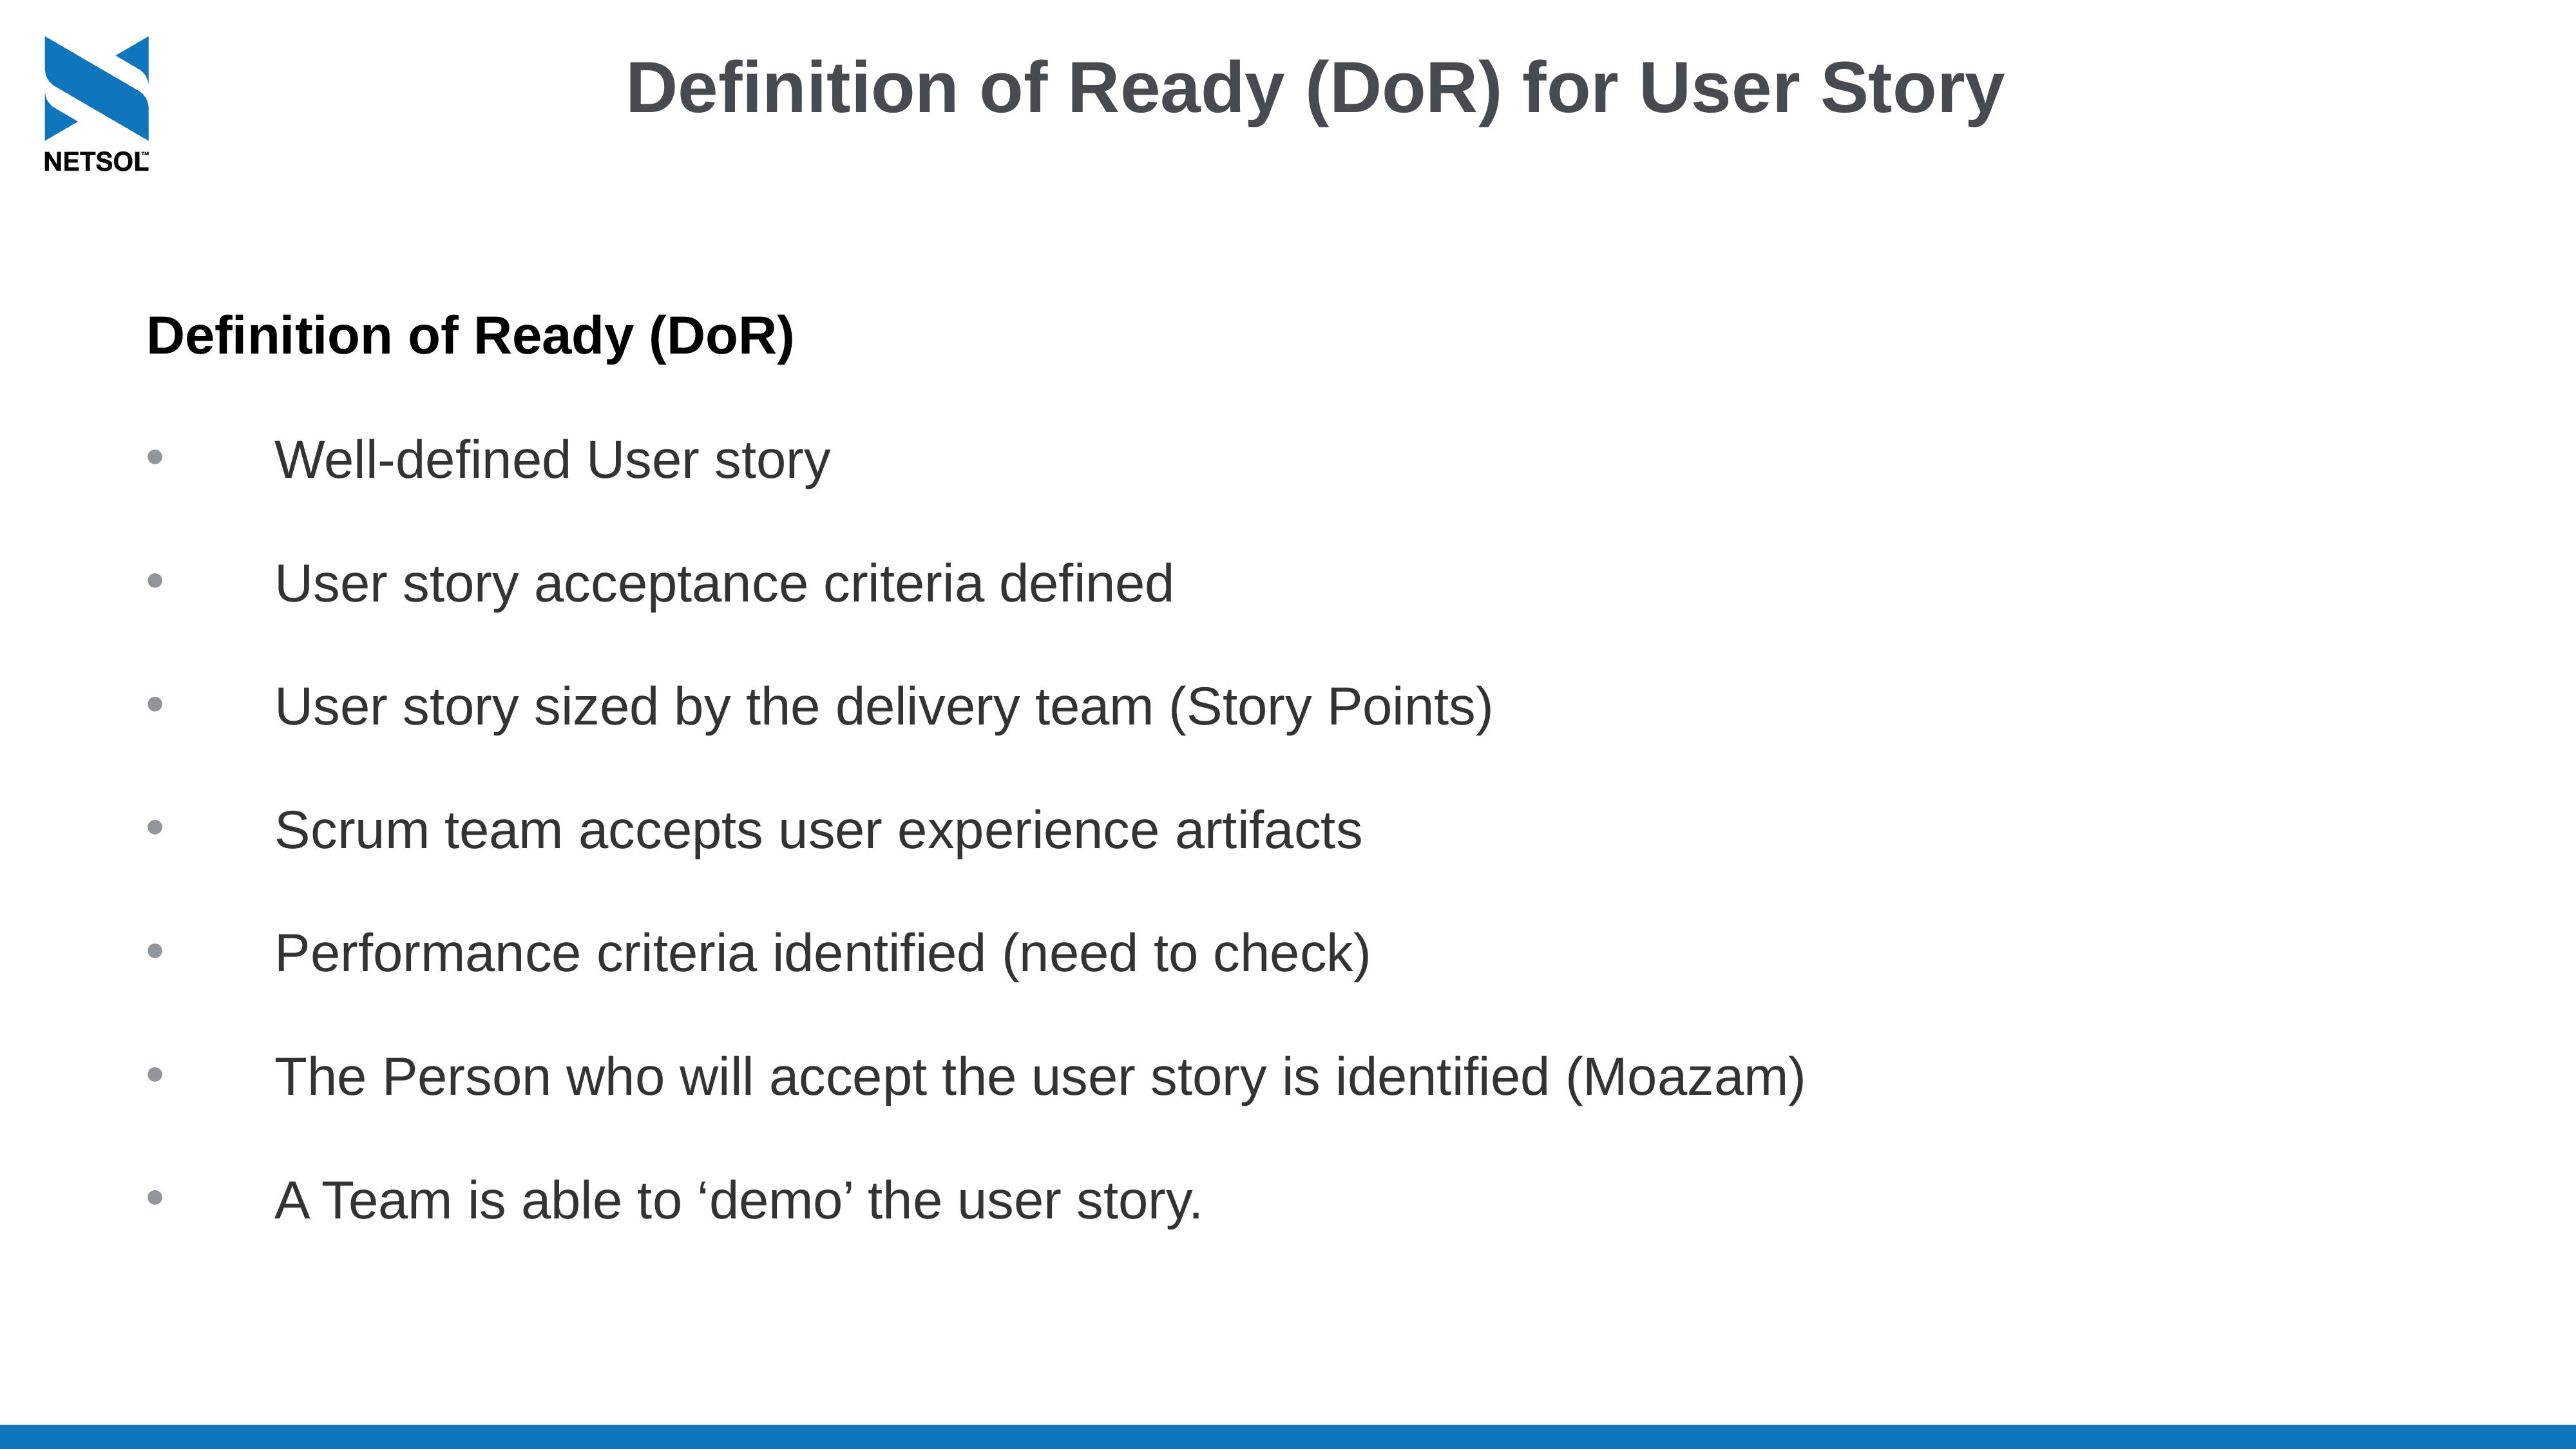

Definition of Ready (DoR) for User Story

Definition of Ready (DoR)
Well-defined User story
User story acceptance criteria defined
User story sized by the delivery team (Story Points)
Scrum team accepts user experience artifacts
Performance criteria identified (need to check)
The Person who will accept the user story is identified (Moazam)
A Team is able to ‘demo’ the user story.